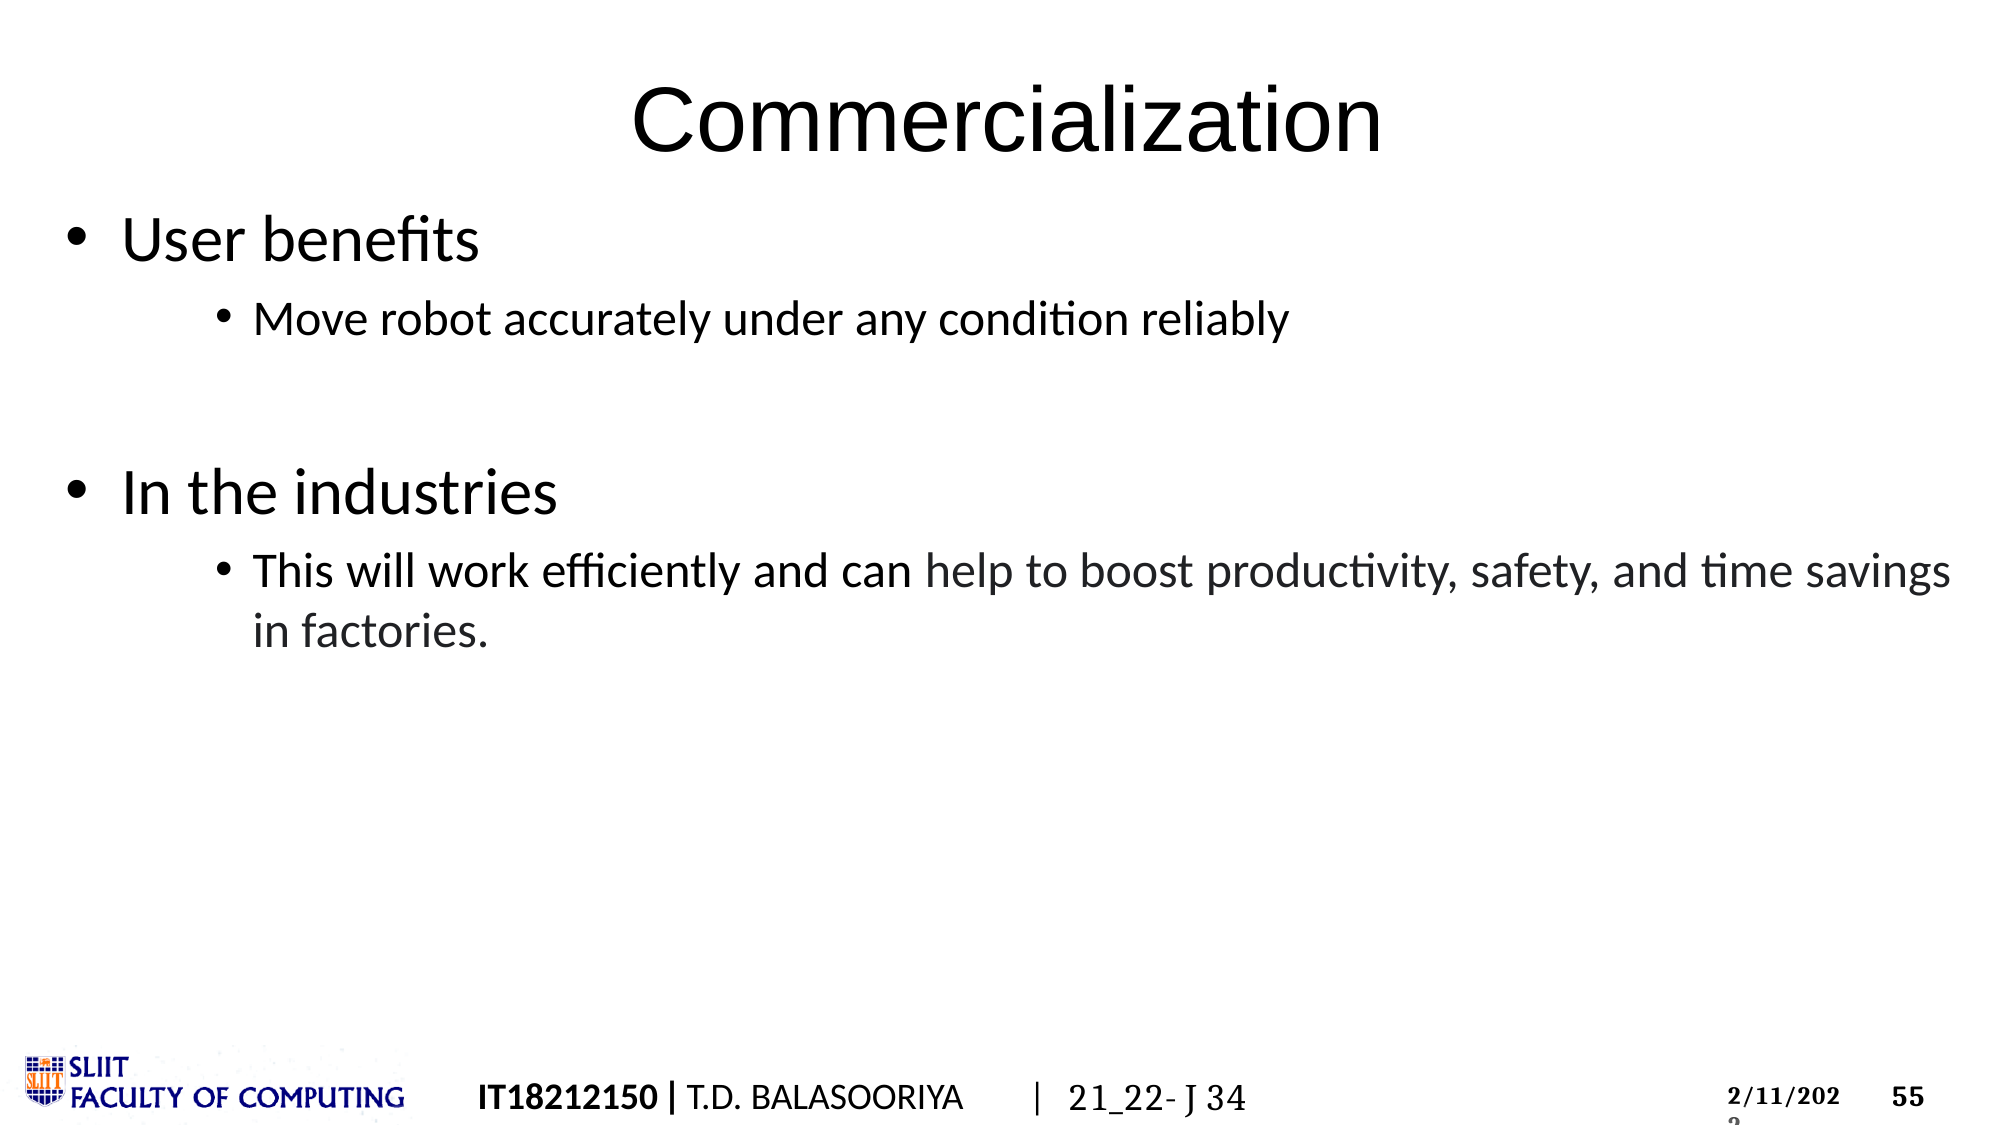

# Commercialization
User benefits
Move robot accurately under any condition reliably

In the industries
This will work efficiently and can help to boost productivity, safety, and time savings in factories.

IT18212150 | T.D. BALASOORIYA